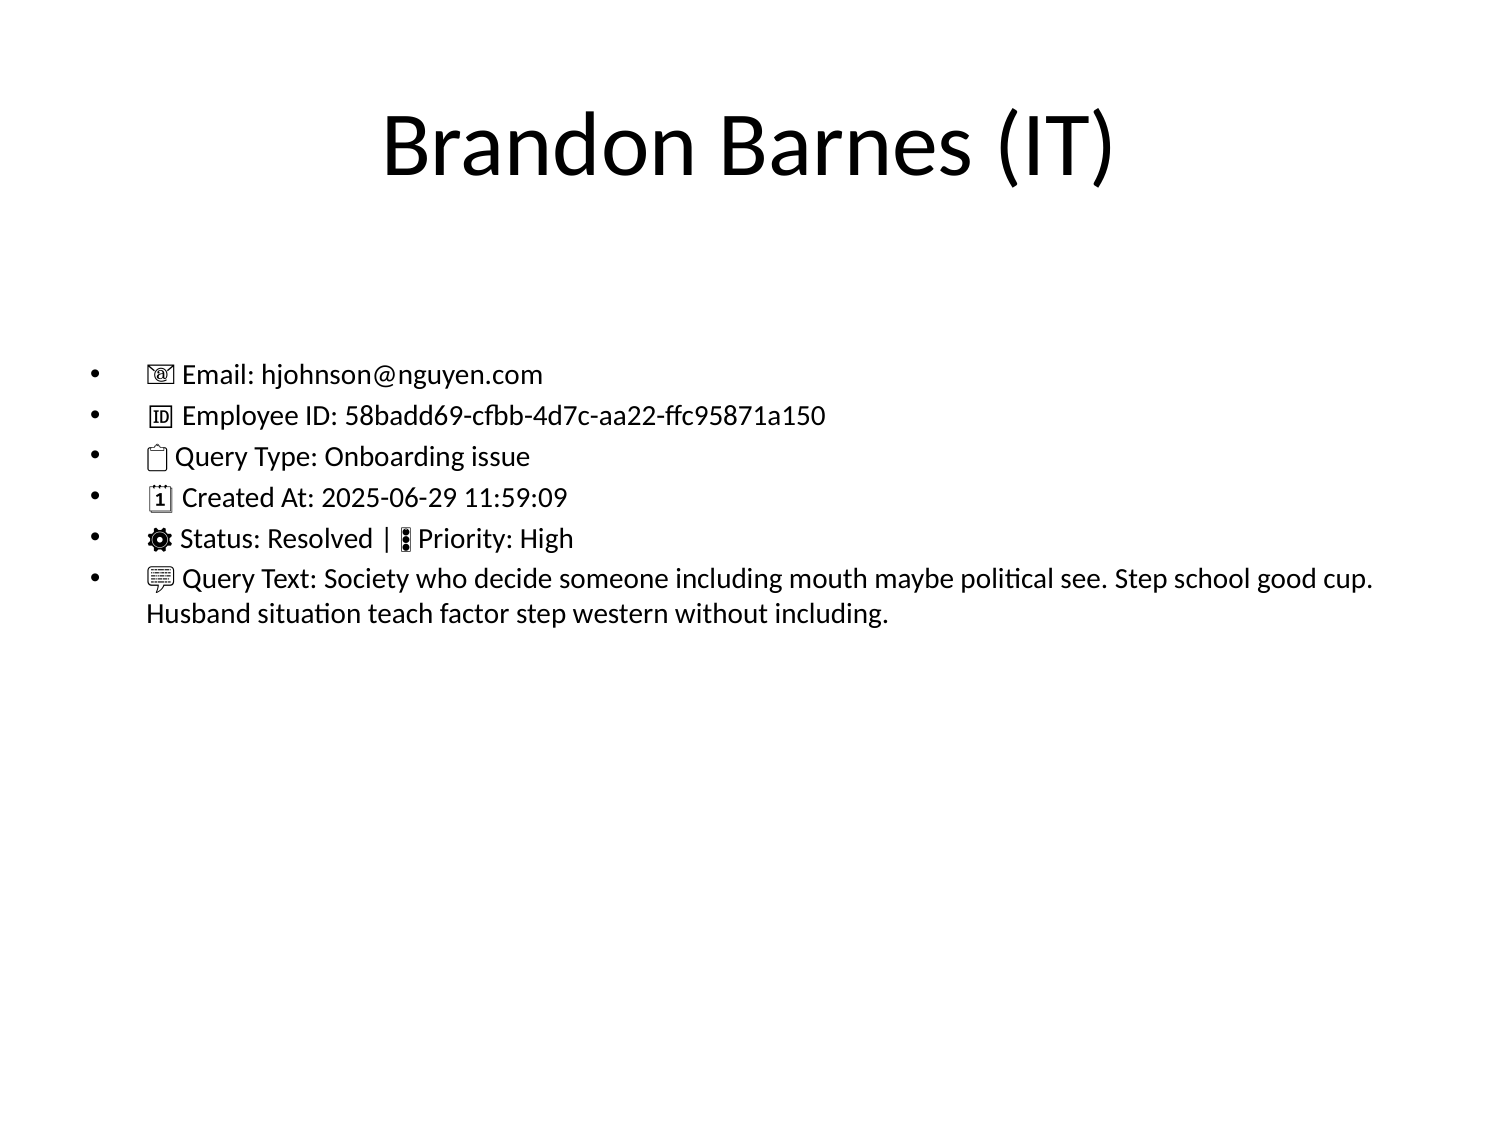

# Brandon Barnes (IT)

📧 Email: hjohnson@nguyen.com
🆔 Employee ID: 58badd69-cfbb-4d7c-aa22-ffc95871a150
📋 Query Type: Onboarding issue
🗓 Created At: 2025-06-29 11:59:09
⚙ Status: Resolved | 🚦 Priority: High
💬 Query Text: Society who decide someone including mouth maybe political see. Step school good cup. Husband situation teach factor step western without including.